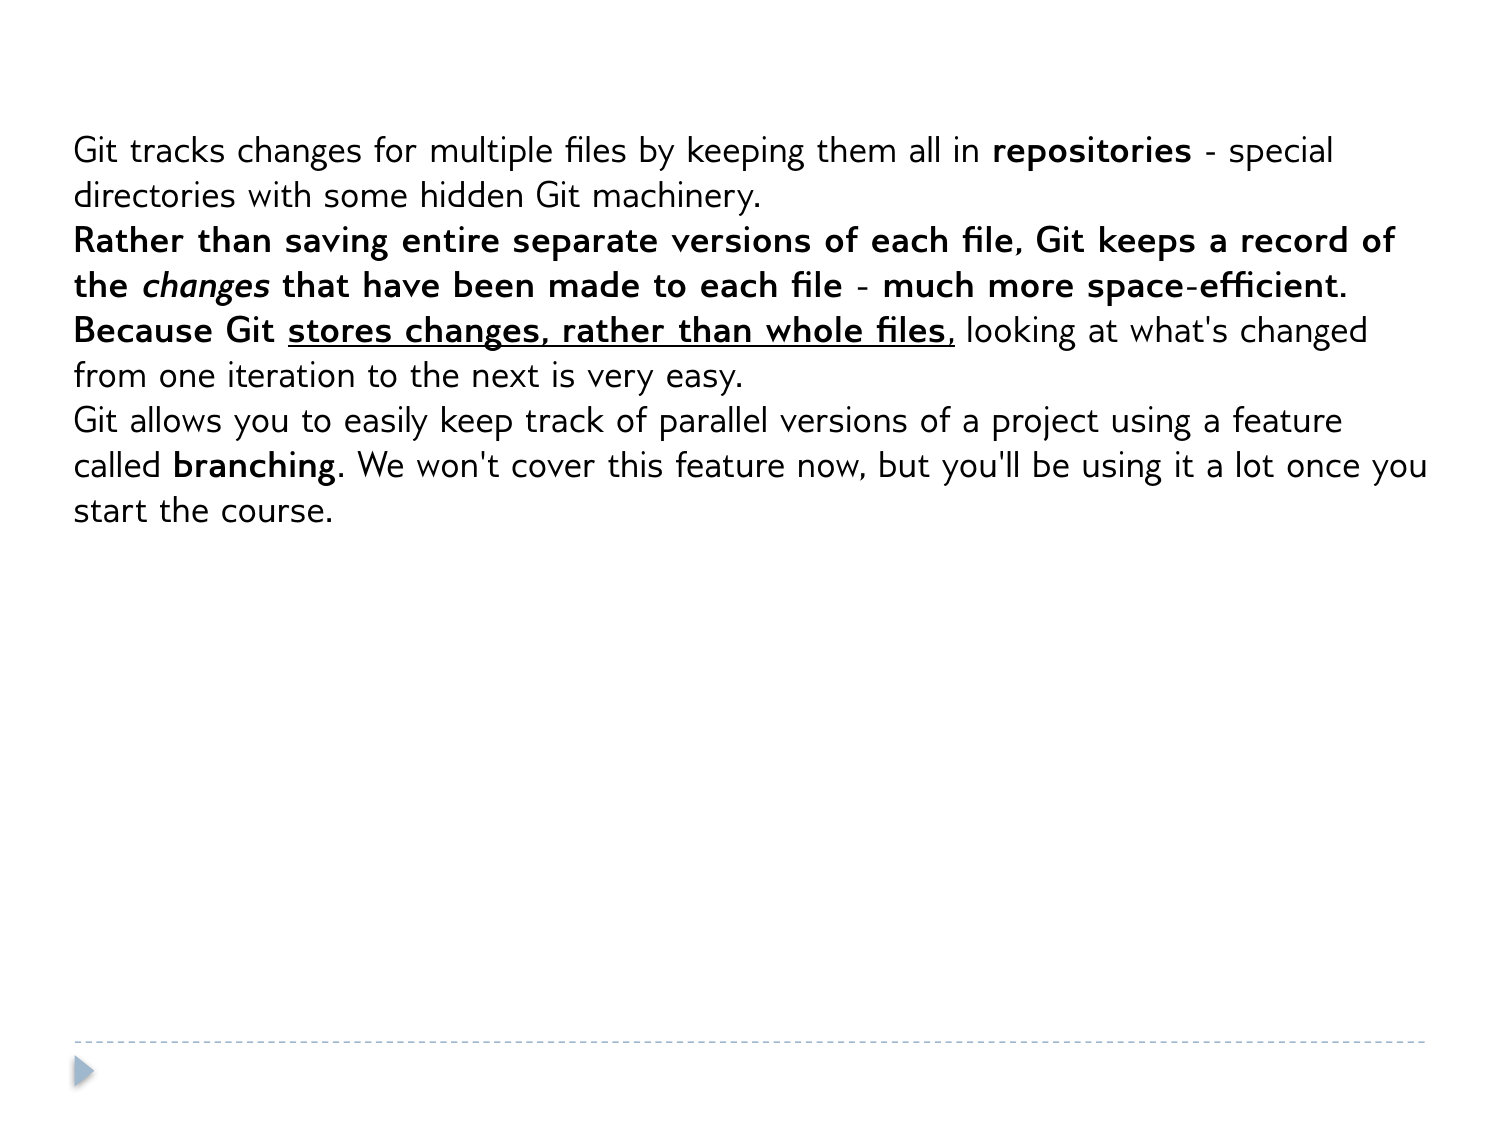

Git tracks changes for multiple files by keeping them all in repositories - special directories with some hidden Git machinery.
Rather than saving entire separate versions of each file, Git keeps a record of the changes that have been made to each file - much more space-efficient.
Because Git stores changes, rather than whole files, looking at what's changed from one iteration to the next is very easy.
Git allows you to easily keep track of parallel versions of a project using a feature called branching. We won't cover this feature now, but you'll be using it a lot once you start the course.